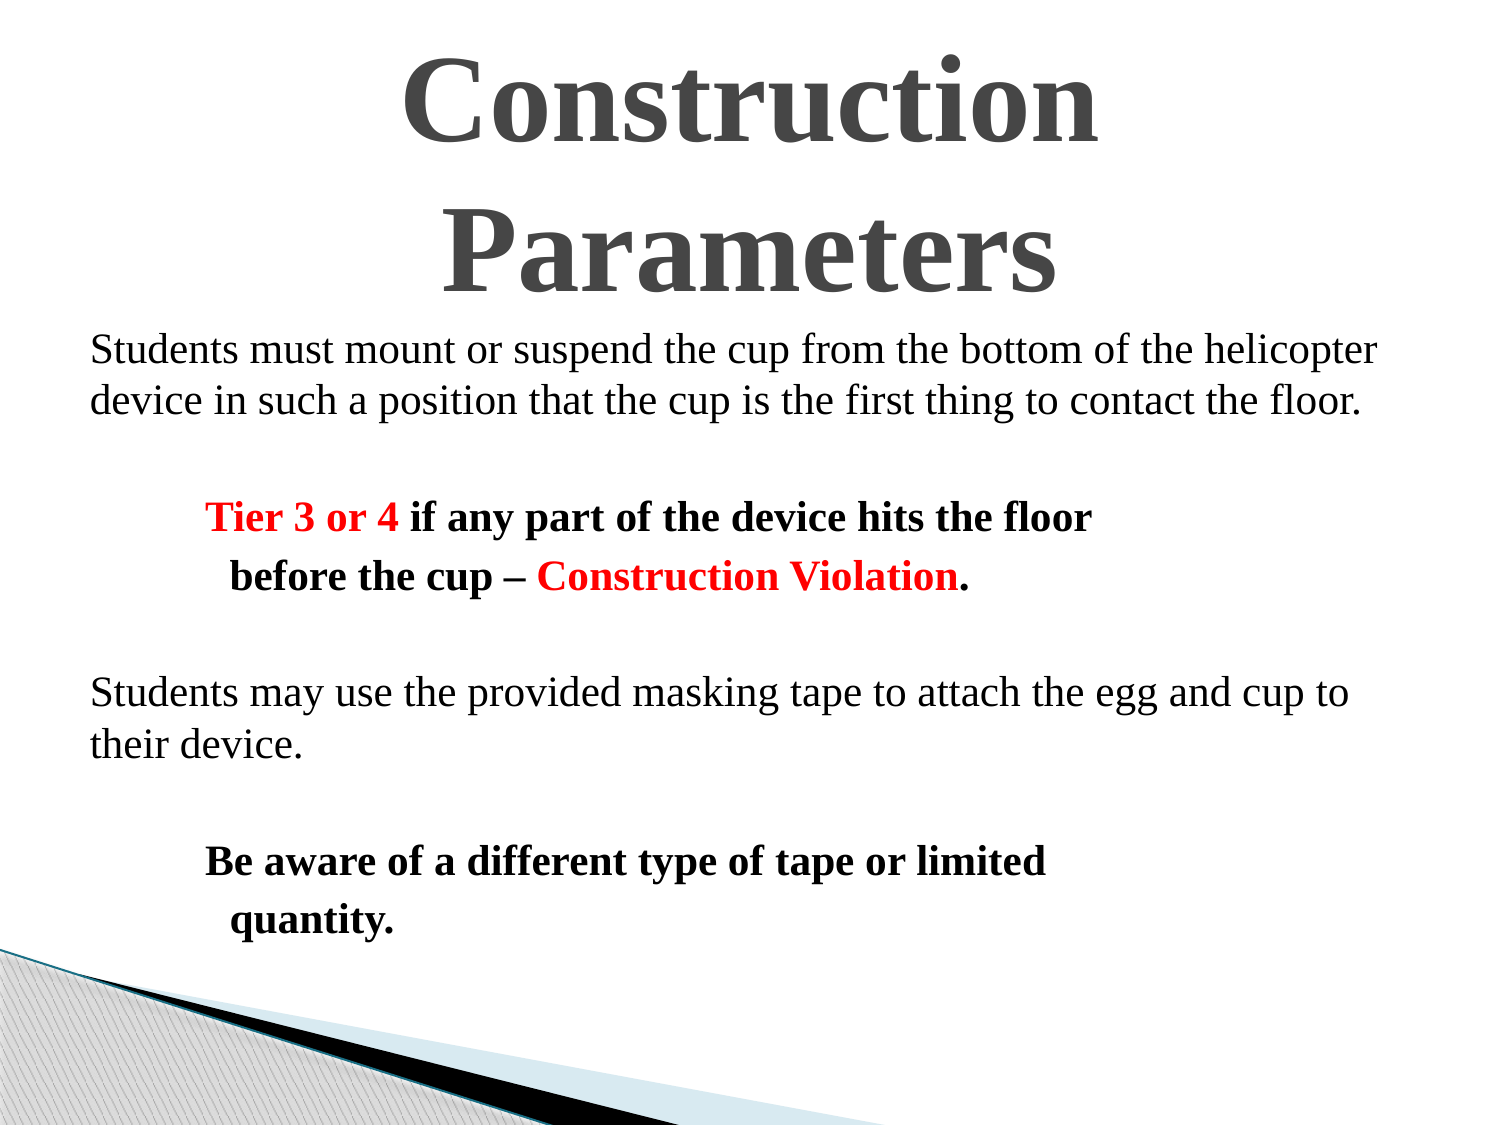

# Construction Parameters
Students must mount or suspend the cup from the bottom of the helicopter device in such a position that the cup is the first thing to contact the floor.

	Tier 3 or 4 if any part of the device hits the floor
             before the cup – Construction Violation.

Students may use the provided masking tape to attach the egg and cup to their device.

	Be aware of a different type of tape or limited
             quantity.